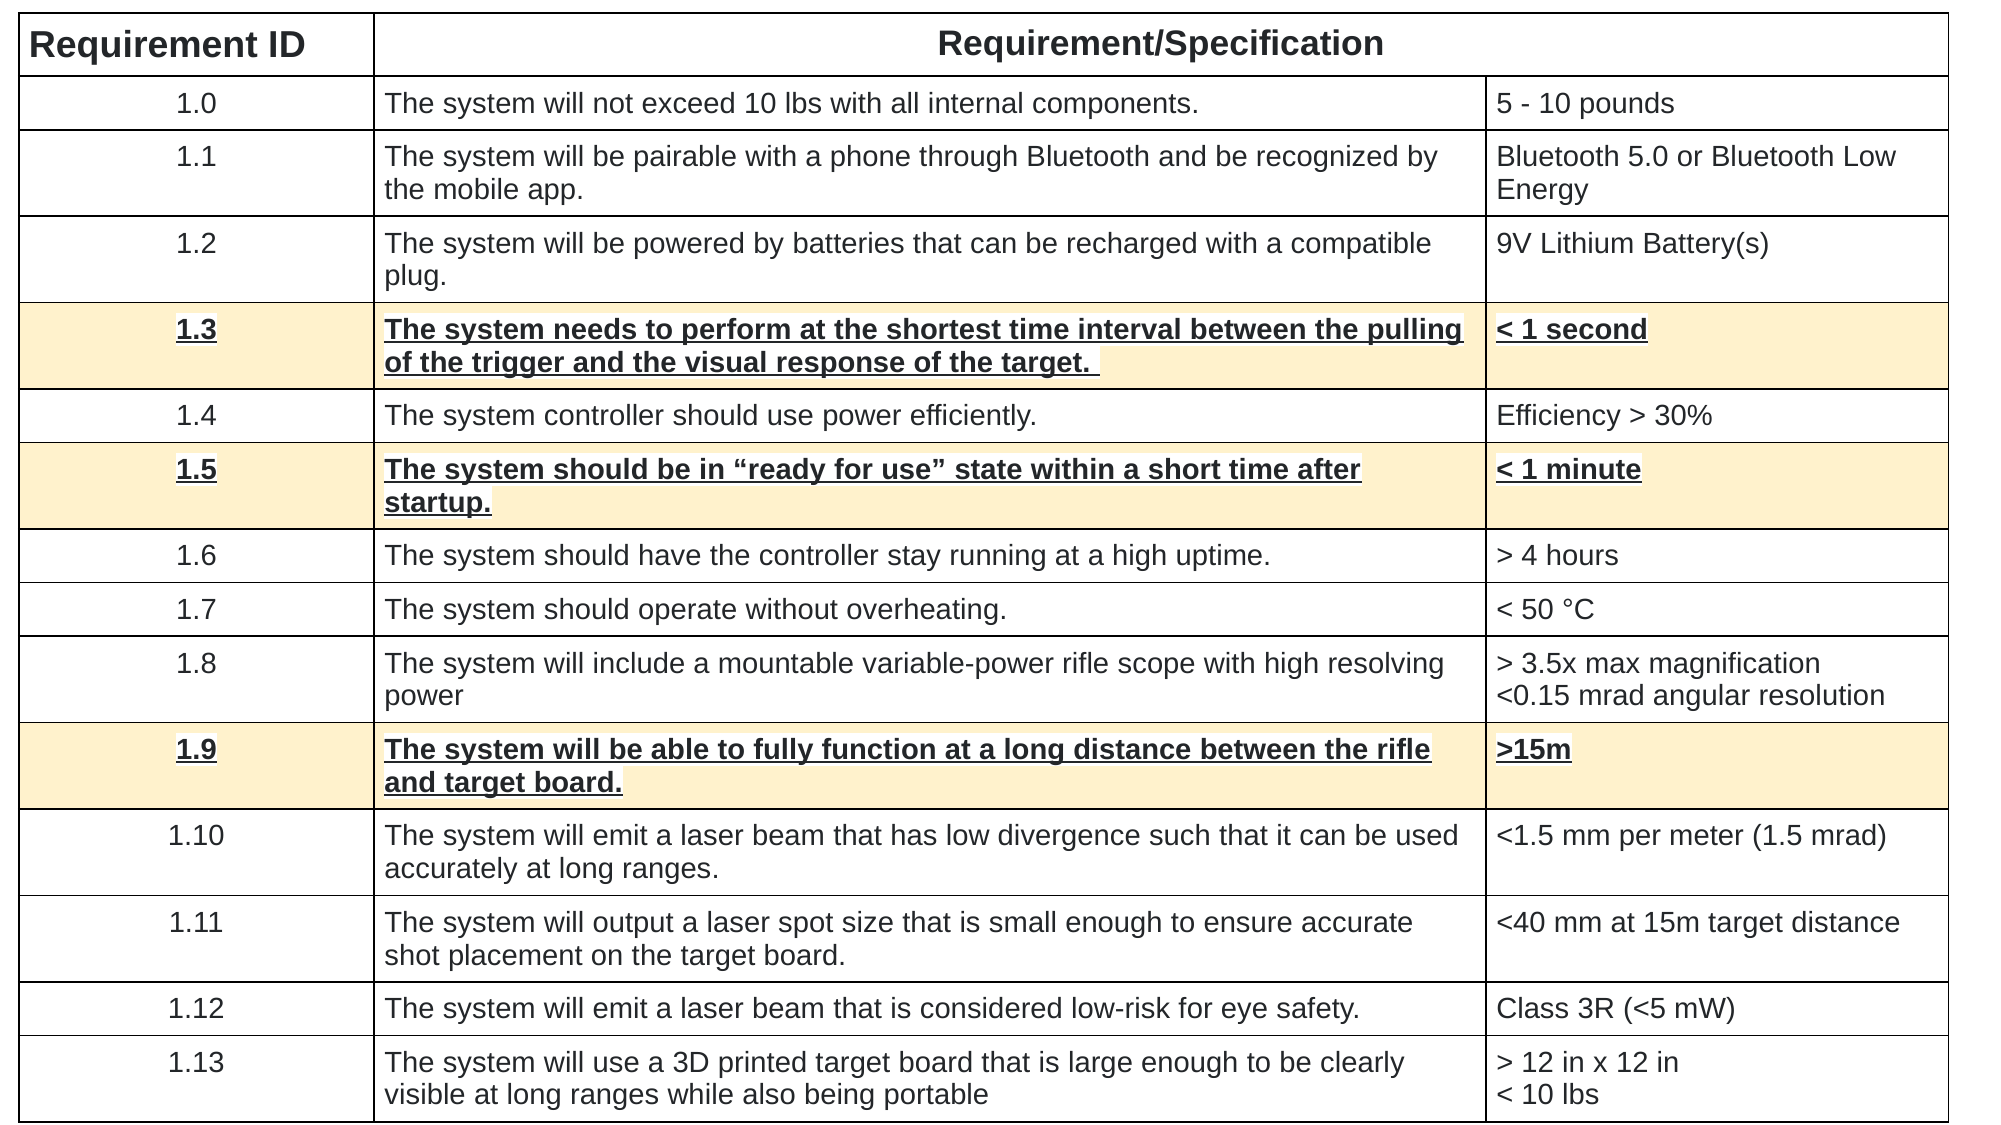

| Requirement ID | Requirement/Specification |  |
| --- | --- | --- |
| 1.0 | The system will not exceed 10 lbs with all internal components. | 5 - 10 pounds |
| 1.1 | The system will be pairable with a phone through Bluetooth and be recognized by the mobile app. | Bluetooth 5.0 or Bluetooth Low Energy |
| 1.2 | The system will be powered by batteries that can be recharged with a compatible plug. | 9V Lithium Battery(s) |
| 1.3 | The system needs to perform at the shortest time interval between the pulling of the trigger and the visual response of the target. | < 1 second |
| 1.4 | The system controller should use power efficiently. | Efficiency > 30% |
| 1.5 | The system should be in “ready for use” state within a short time after startup. | < 1 minute |
| 1.6 | The system should have the controller stay running at a high uptime. | > 4 hours |
| 1.7 | The system should operate without overheating. | < 50 °C |
| 1.8 | The system will include a mountable variable-power rifle scope with high resolving power | > 3.5x max magnification <0.15 mrad angular resolution |
| 1.9 | The system will be able to fully function at a long distance between the rifle and target board. | >15m |
| 1.10 | The system will emit a laser beam that has low divergence such that it can be used accurately at long ranges. | <1.5 mm per meter (1.5 mrad) |
| 1.11 | The system will output a laser spot size that is small enough to ensure accurate shot placement on the target board. | <40 mm at 15m target distance |
| 1.12 | The system will emit a laser beam that is considered low-risk for eye safety. | Class 3R (<5 mW) |
| 1.13 | The system will use a 3D printed target board that is large enough to be clearly visible at long ranges while also being portable | > 12 in x 12 in < 10 lbs |